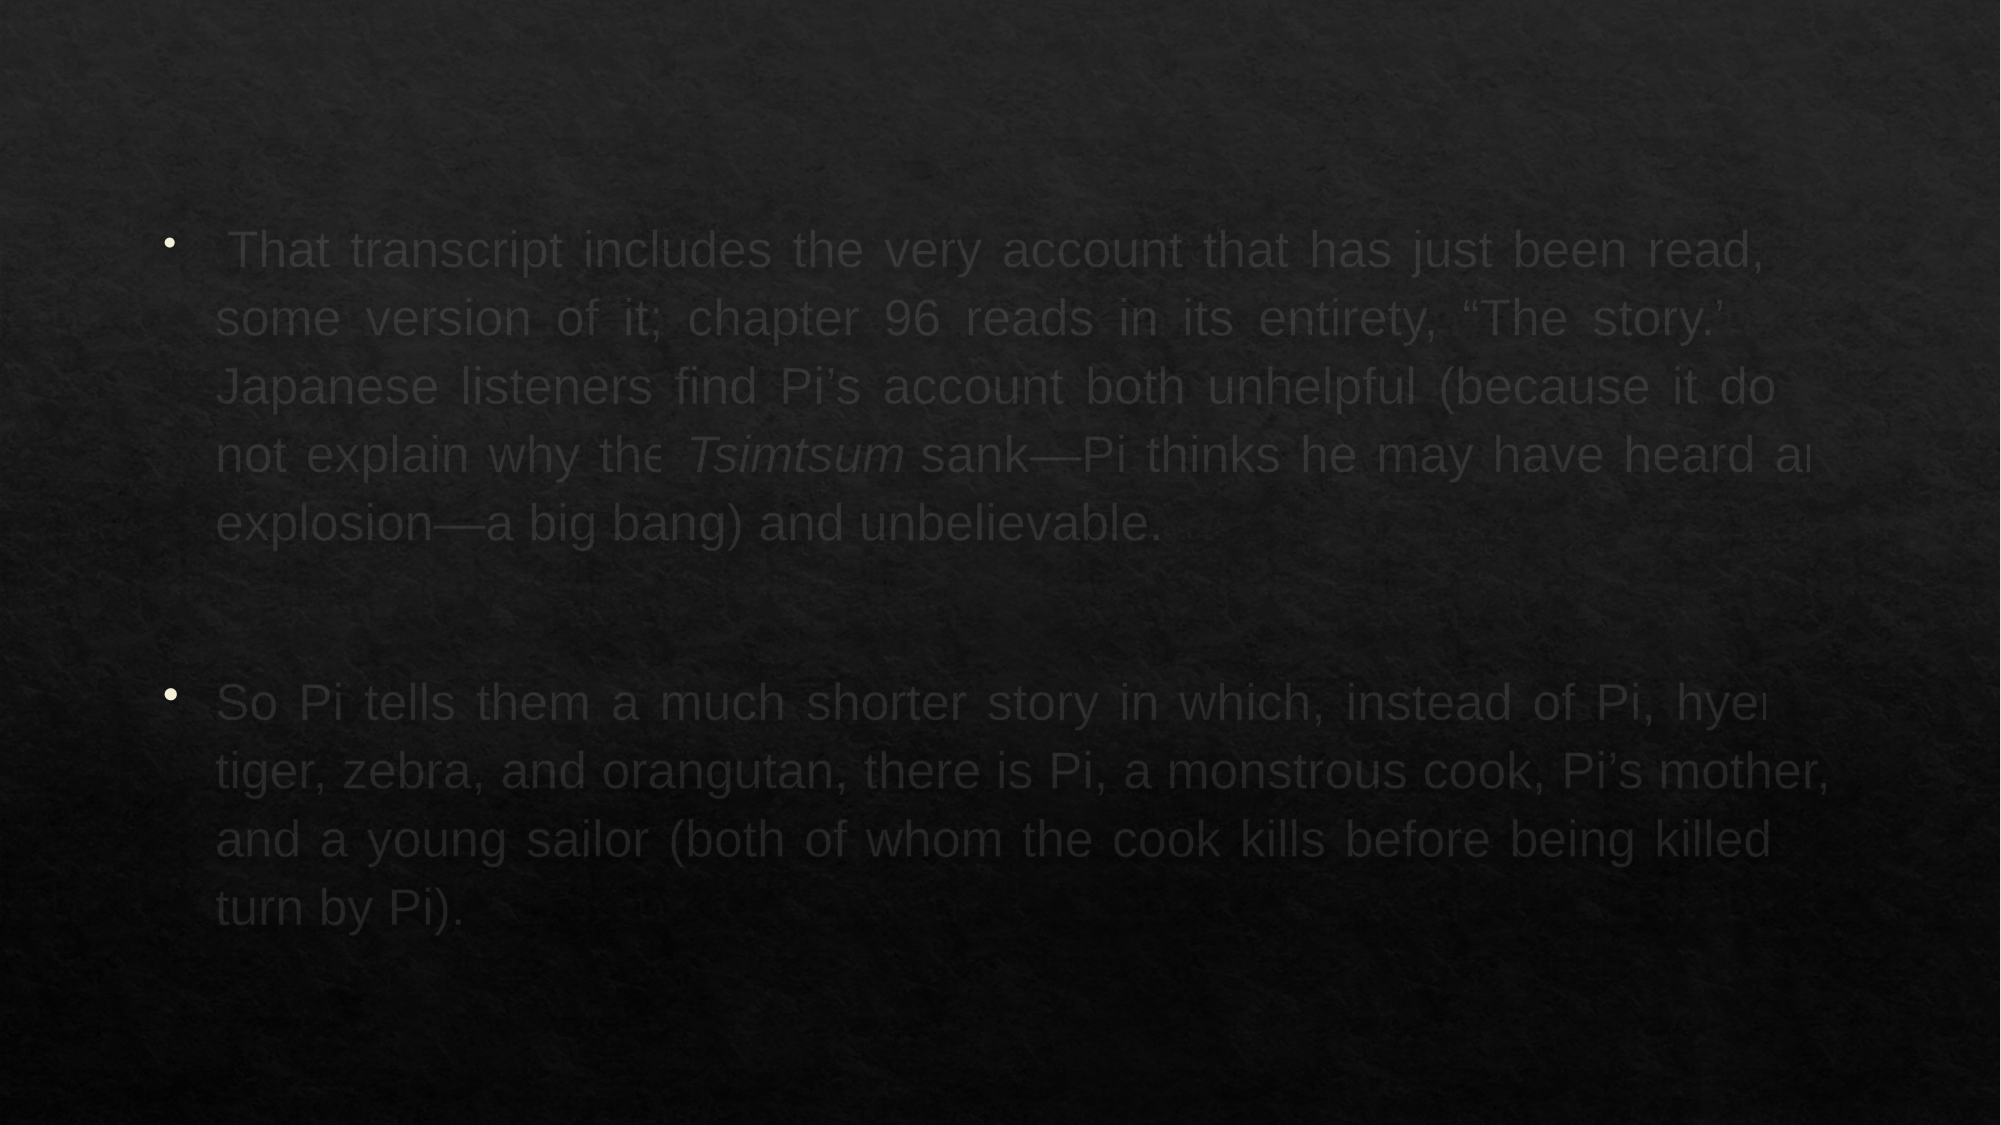

That transcript includes the very account that has just been read, or some version of it; chapter 96 reads in its entirety, “The story.” His Japanese listeners find Pi’s account both unhelpful (because it does not explain why the Tsimtsum sank—Pi thinks he may have heard an explosion—a big bang) and unbelievable.

So Pi tells them a much shorter story in which, instead of Pi, hyena, tiger, zebra, and orangutan, there is Pi, a monstrous cook, Pi’s mother, and a young sailor (both of whom the cook kills before being killed in turn by Pi).